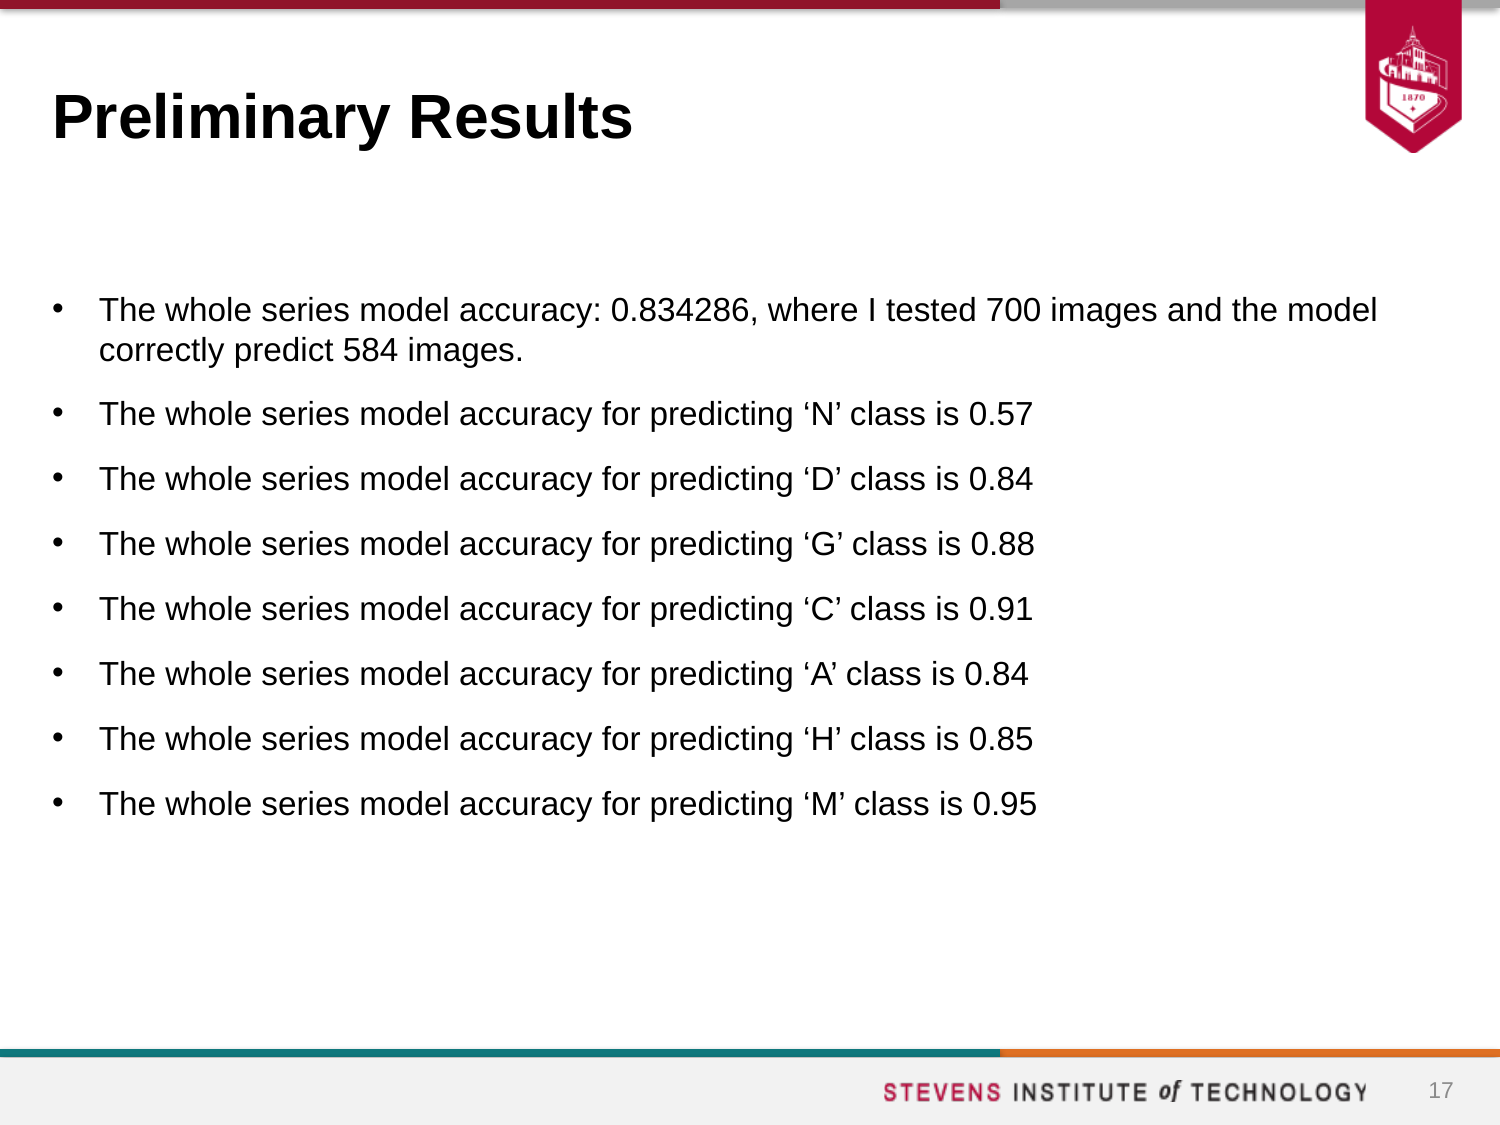

# Preliminary Results

The whole series model accuracy: 0.834286, where I tested 700 images and the model correctly predict 584 images.
The whole series model accuracy for predicting ‘N’ class is 0.57
The whole series model accuracy for predicting ‘D’ class is 0.84
The whole series model accuracy for predicting ‘G’ class is 0.88
The whole series model accuracy for predicting ‘C’ class is 0.91
The whole series model accuracy for predicting ‘A’ class is 0.84
The whole series model accuracy for predicting ‘H’ class is 0.85
The whole series model accuracy for predicting ‘M’ class is 0.95

17